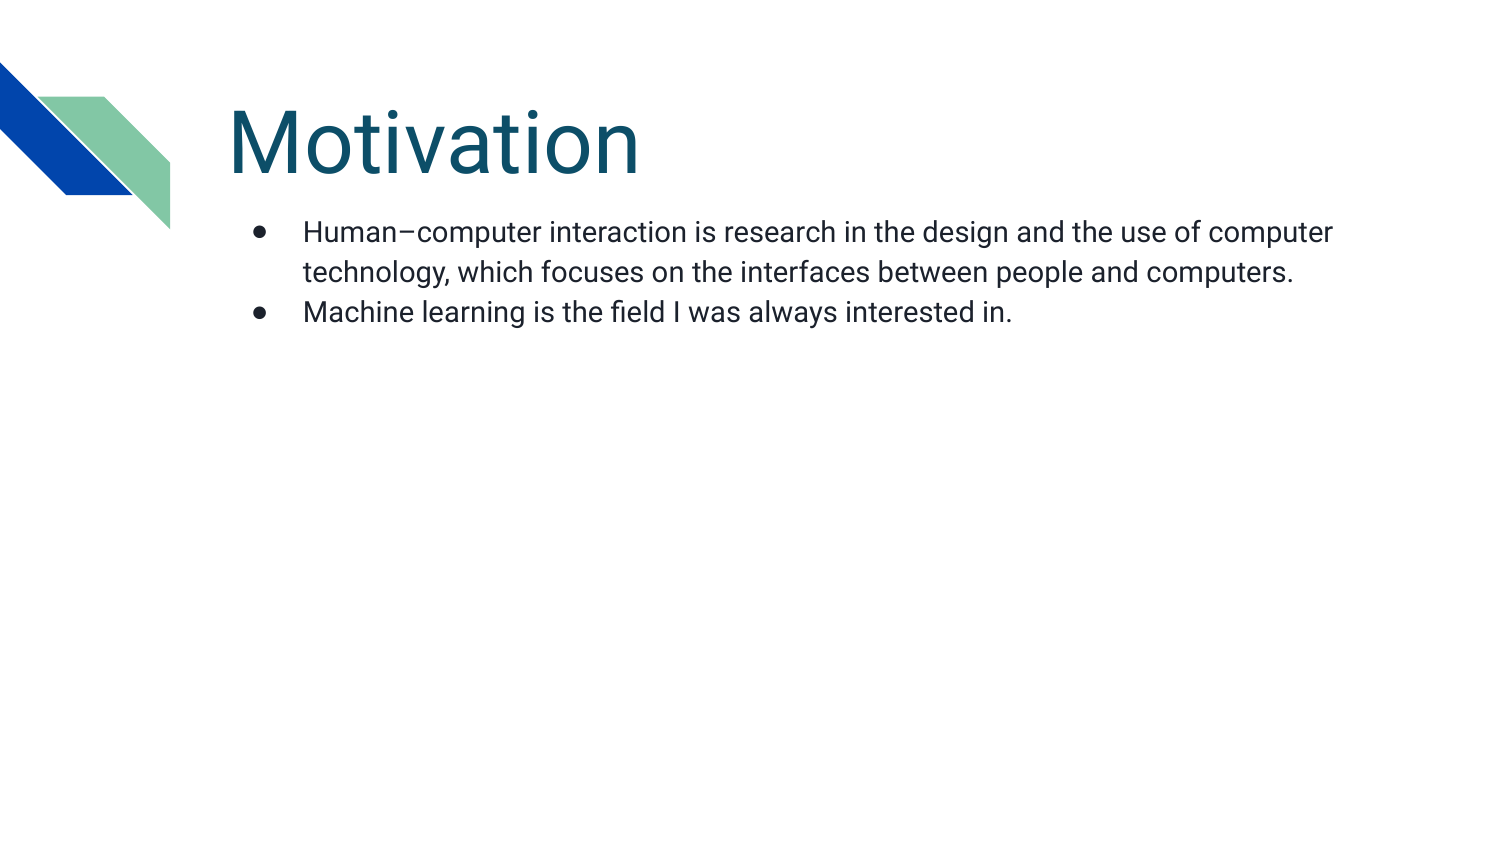

Motivation
#
Human–computer interaction is research in the design and the use of computer technology, which focuses on the interfaces between people and computers.
Machine learning is the field I was always interested in.